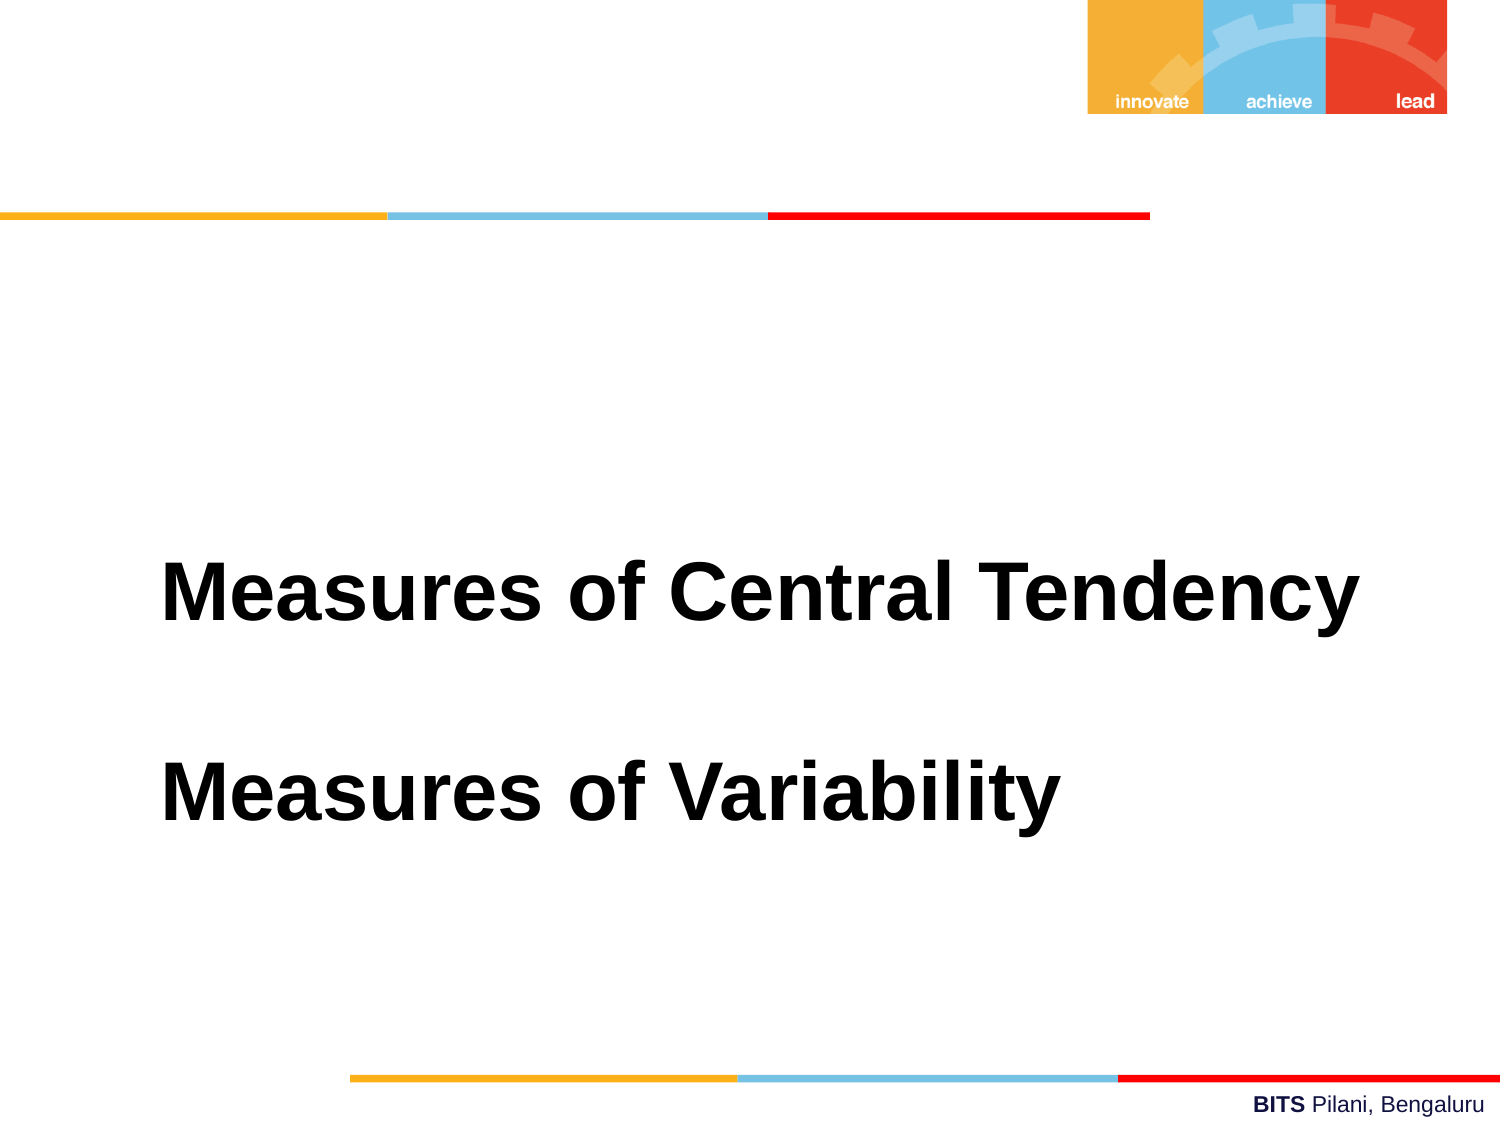

#
Measures of Central Tendency

Measures of Variability